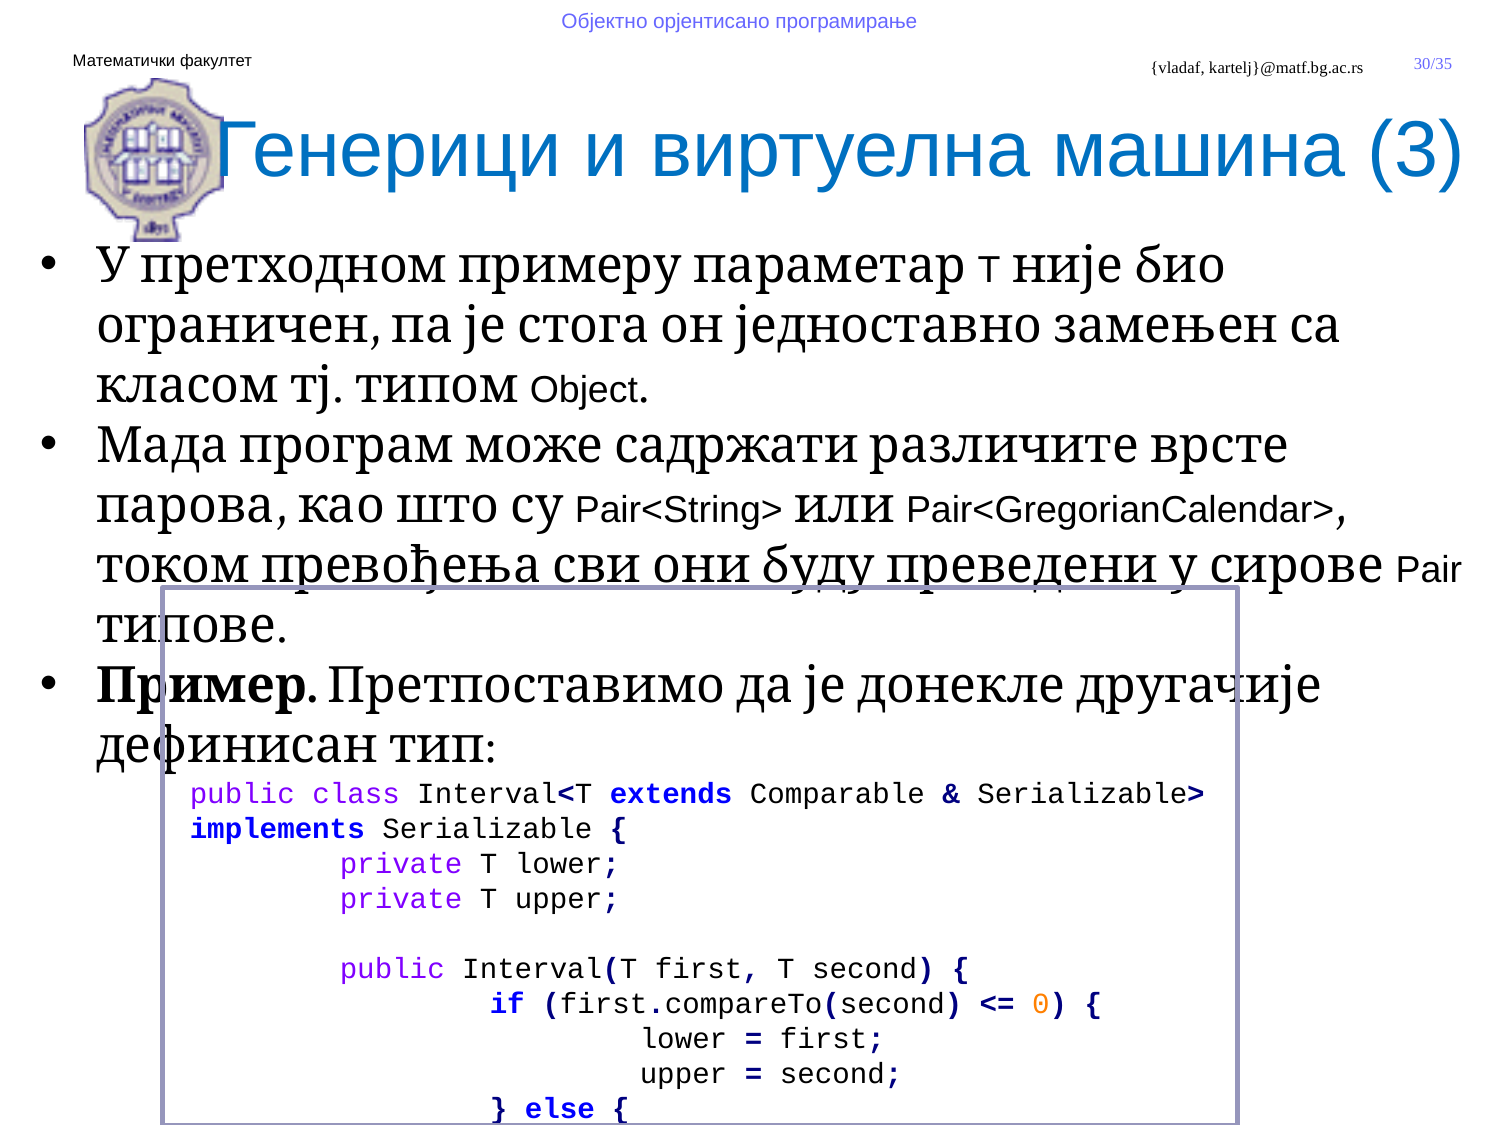

Генерици и виртуелна машина (3)
У претходном примеру параметар T није био ограничен, па је стога он једноставно замењен са класом тј. типом Object.
Мада програм може садржати различите врсте парова, као што су Pair<String> или Pair<GregorianCalendar>, током превођења сви они буду преведени у сирове Pair типове.
Пример. Претпоставимо да је донекле другачије дефинисан тип:
	public class Interval<T extends Comparable & Serializable> 			implements Serializable {
		private T lower;
		private T upper;

		public Interval(T first, T second) {
			if (first.compareTo(second) <= 0) {
				lower = first;
				upper = second;
			} else {
				lower = second;
				upper = first;
			}
		}
	}